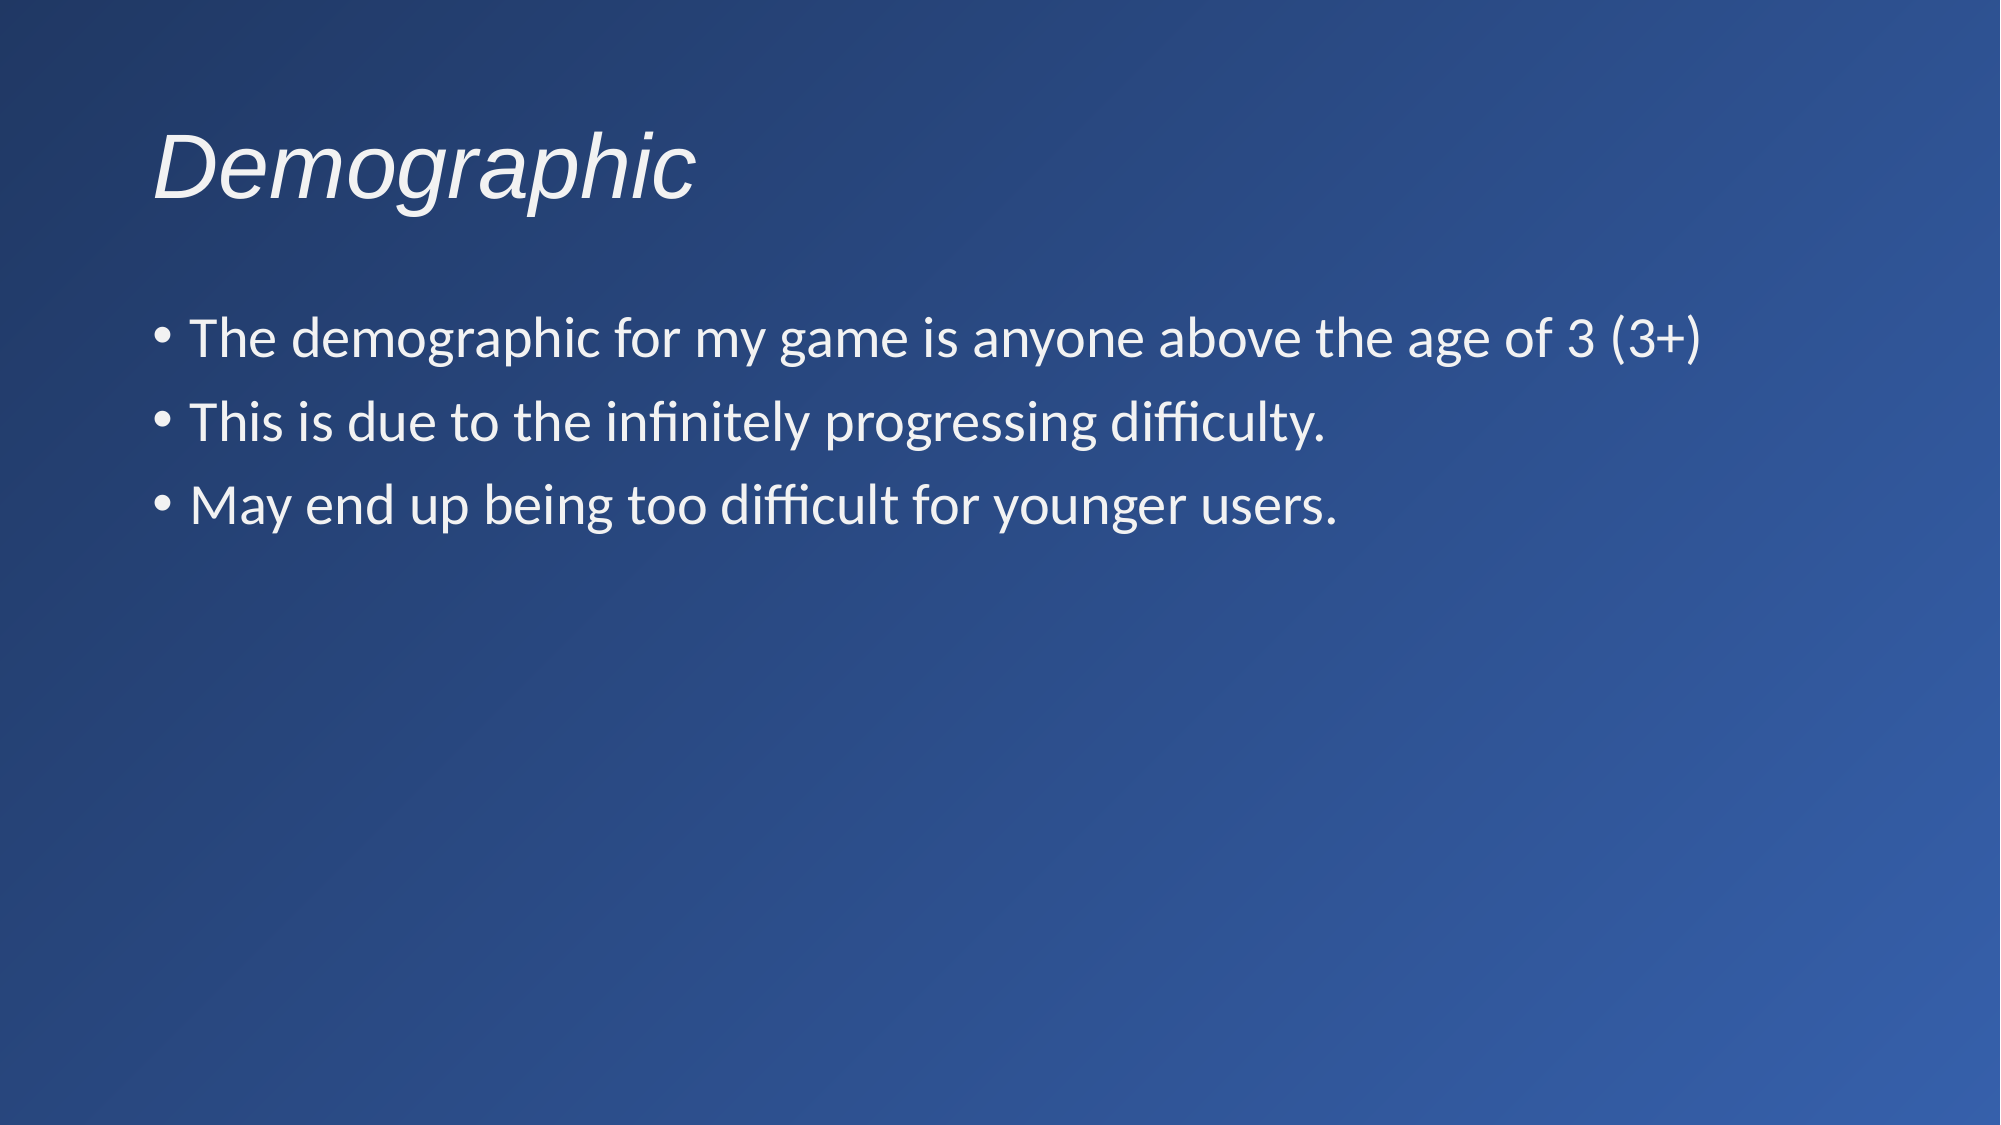

# Demographic
The demographic for my game is anyone above the age of 3 (3+)
This is due to the infinitely progressing difficulty.
May end up being too difficult for younger users.